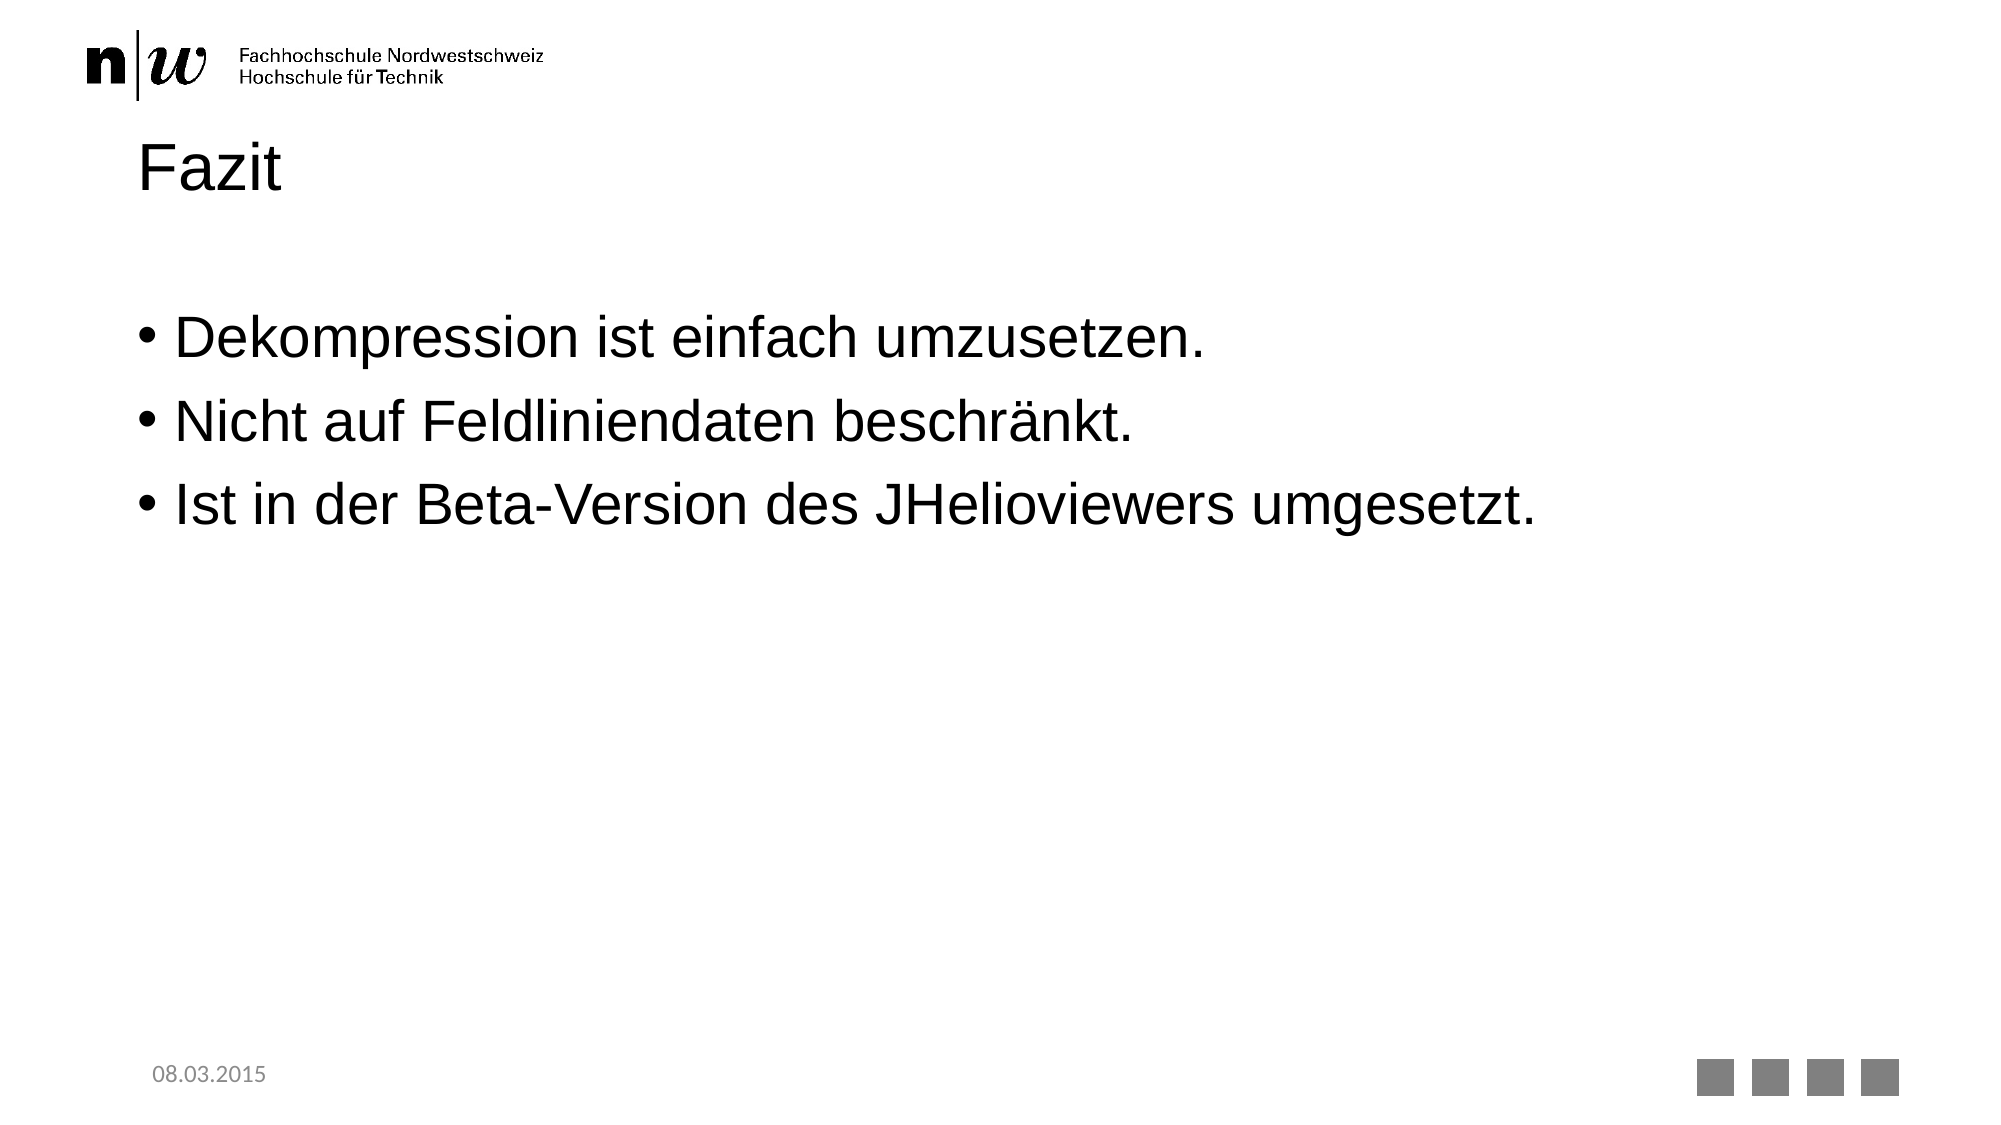

# Fazit
Dekompression ist einfach umzusetzen.
Nicht auf Feldliniendaten beschränkt.
Ist in der Beta-Version des JHelioviewers umgesetzt.

08.03.2015
32